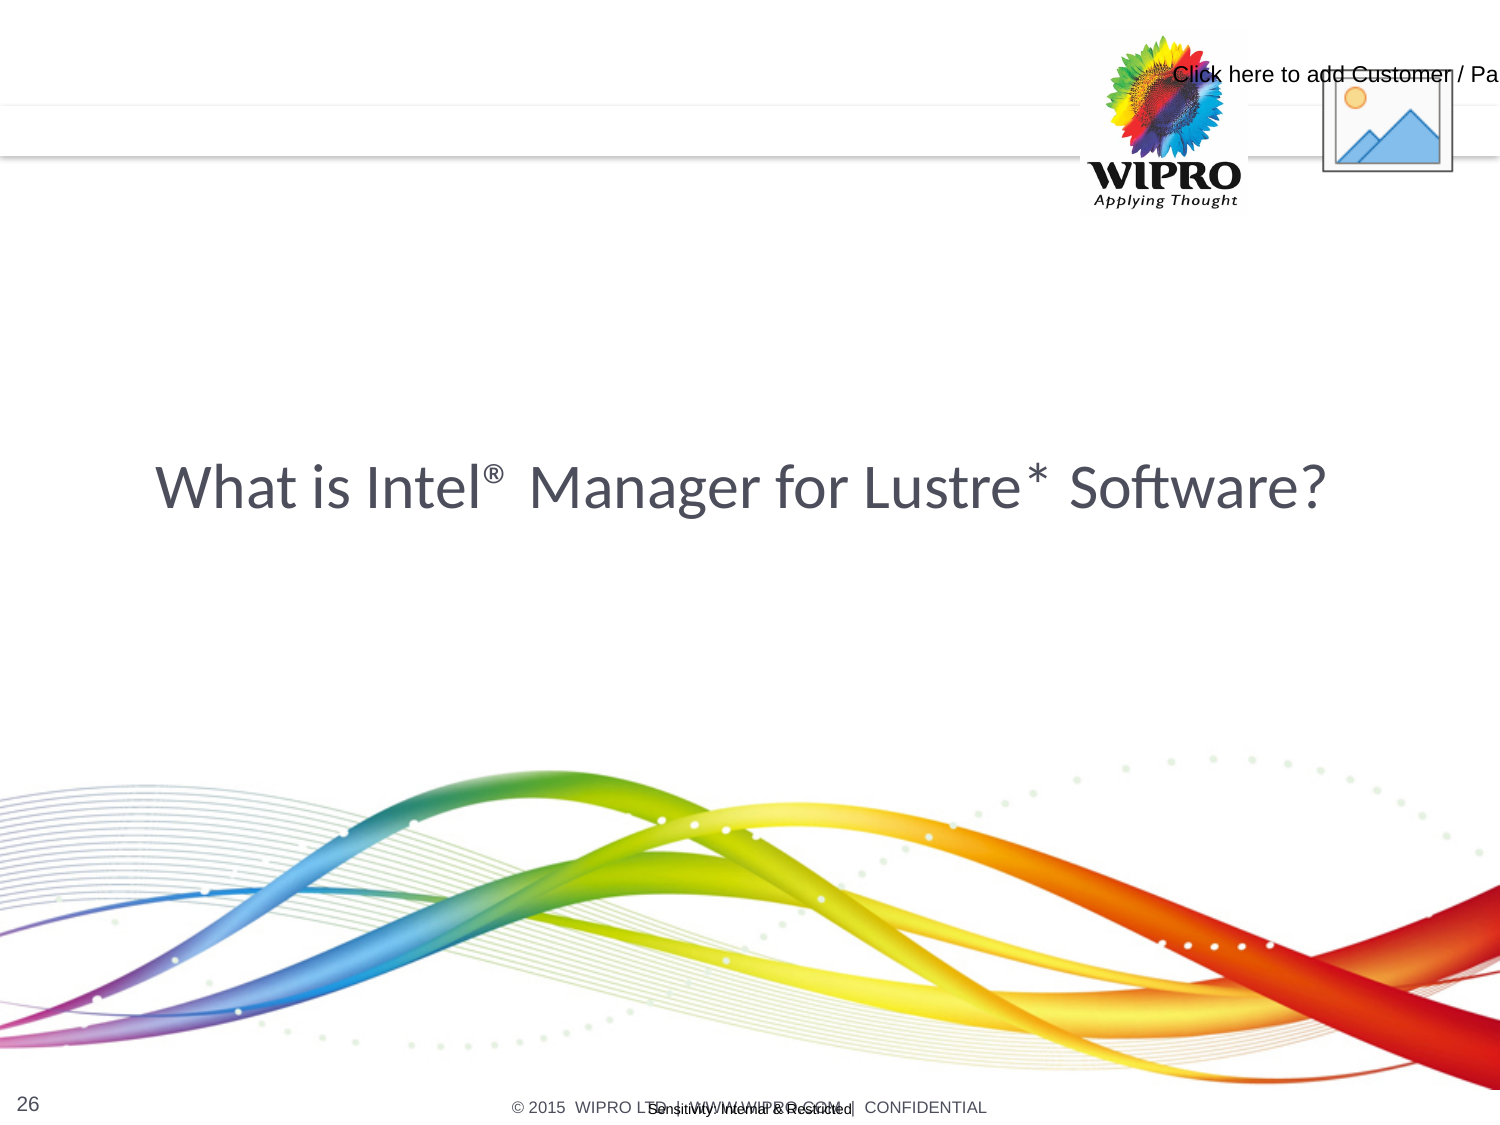

What is Intel® Manager for Lustre* Software?